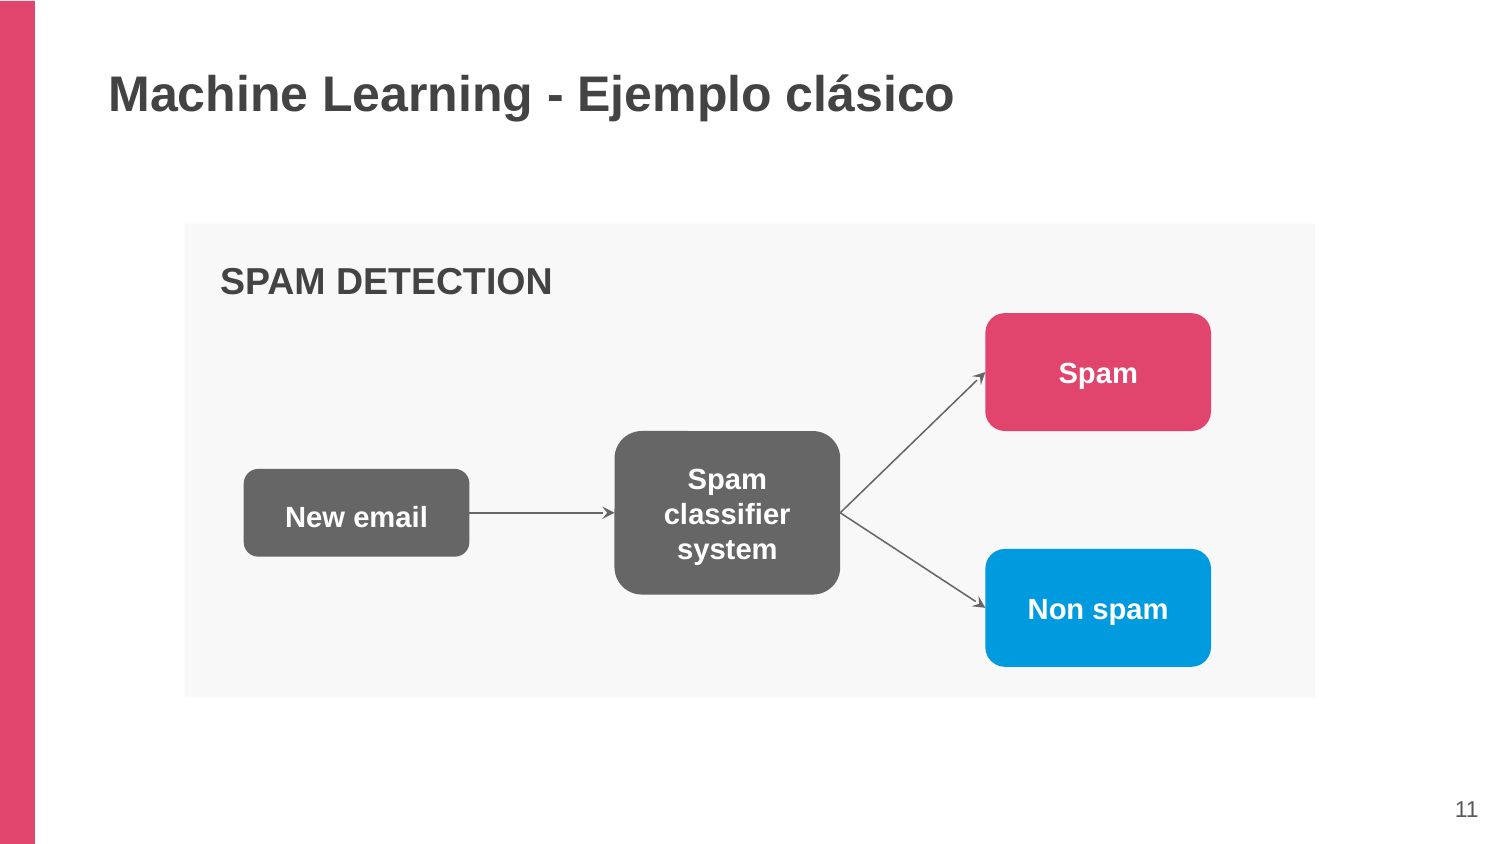

Machine Learning - Ejemplo clásico

SPAM DETECTION

Spam

Spam classifier system

New email

Non spam
11